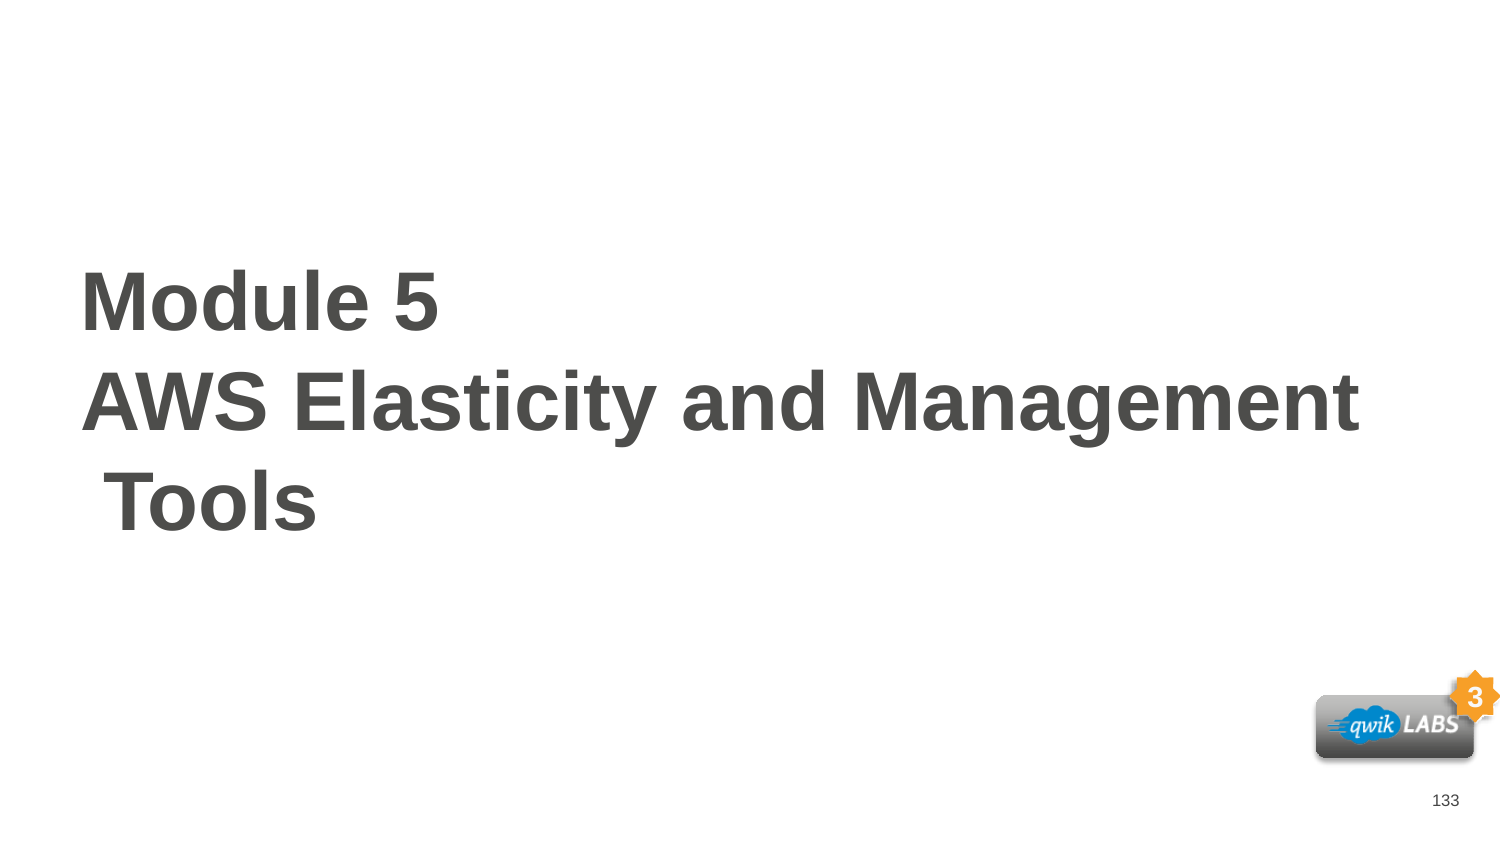

# Module 5
AWS Elasticity and Management  Tools

3
133